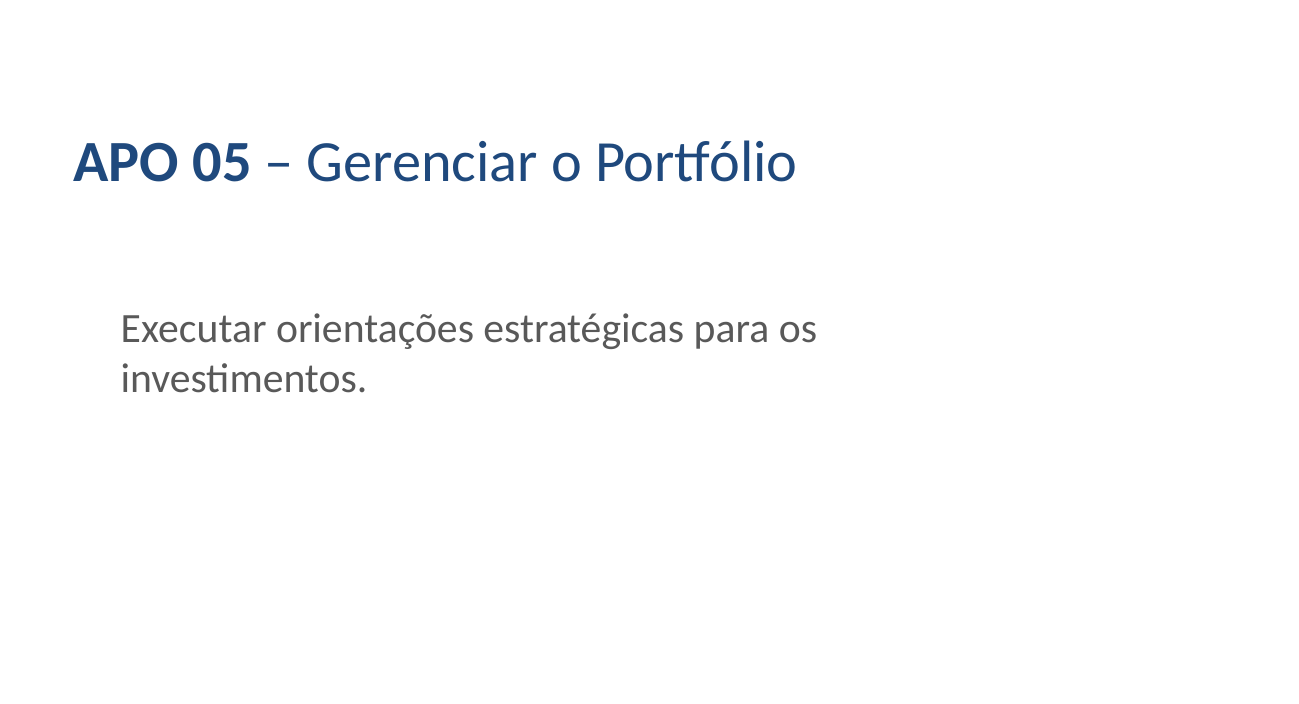

APO 05 – Gerenciar o Portfólio
Executar orientações estratégicas para os investimentos.